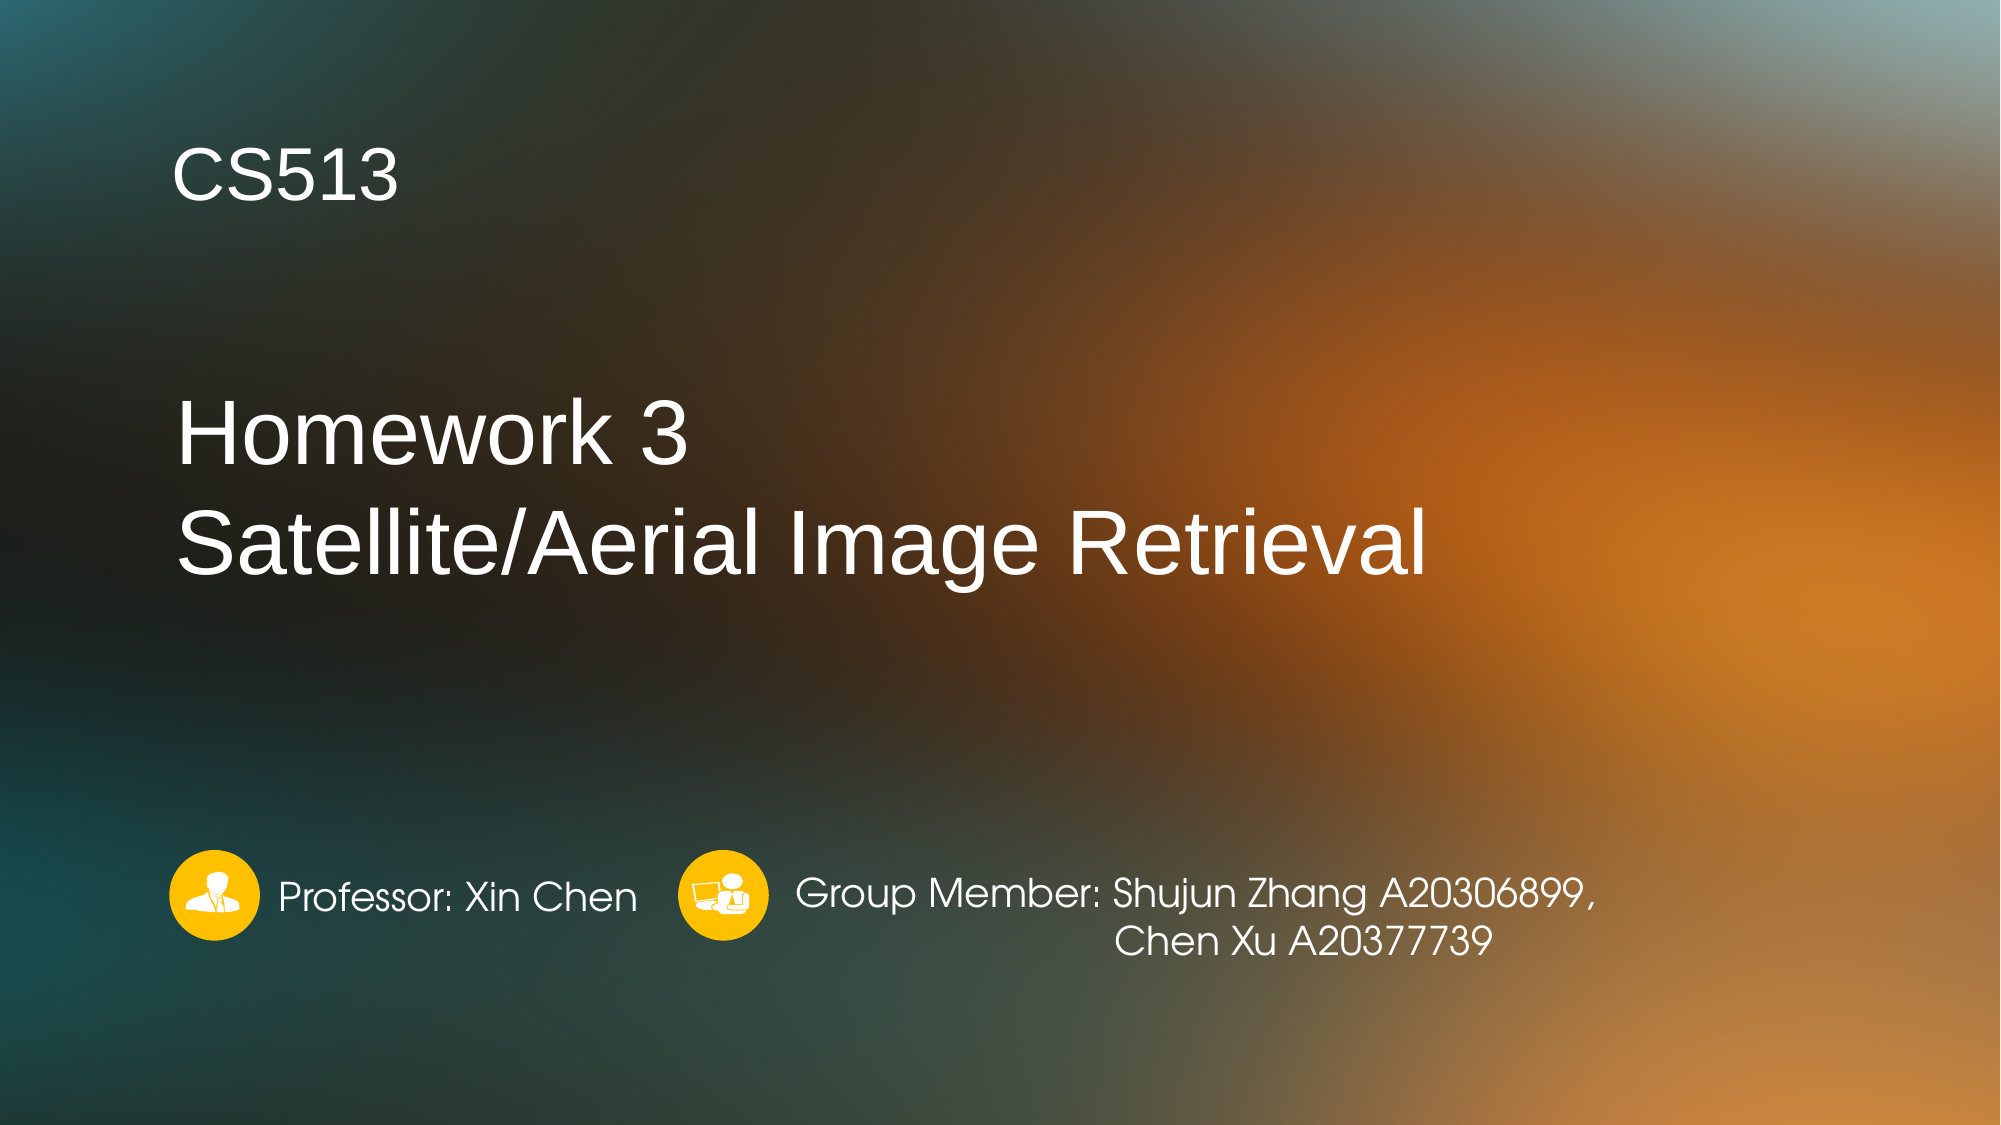

CS513
Homework 3
Satellite/Aerial Image Retrieval

Group Member: Shujun Zhang A20306899,
                             Chen Xu A20377739
Professor: Xin Chen